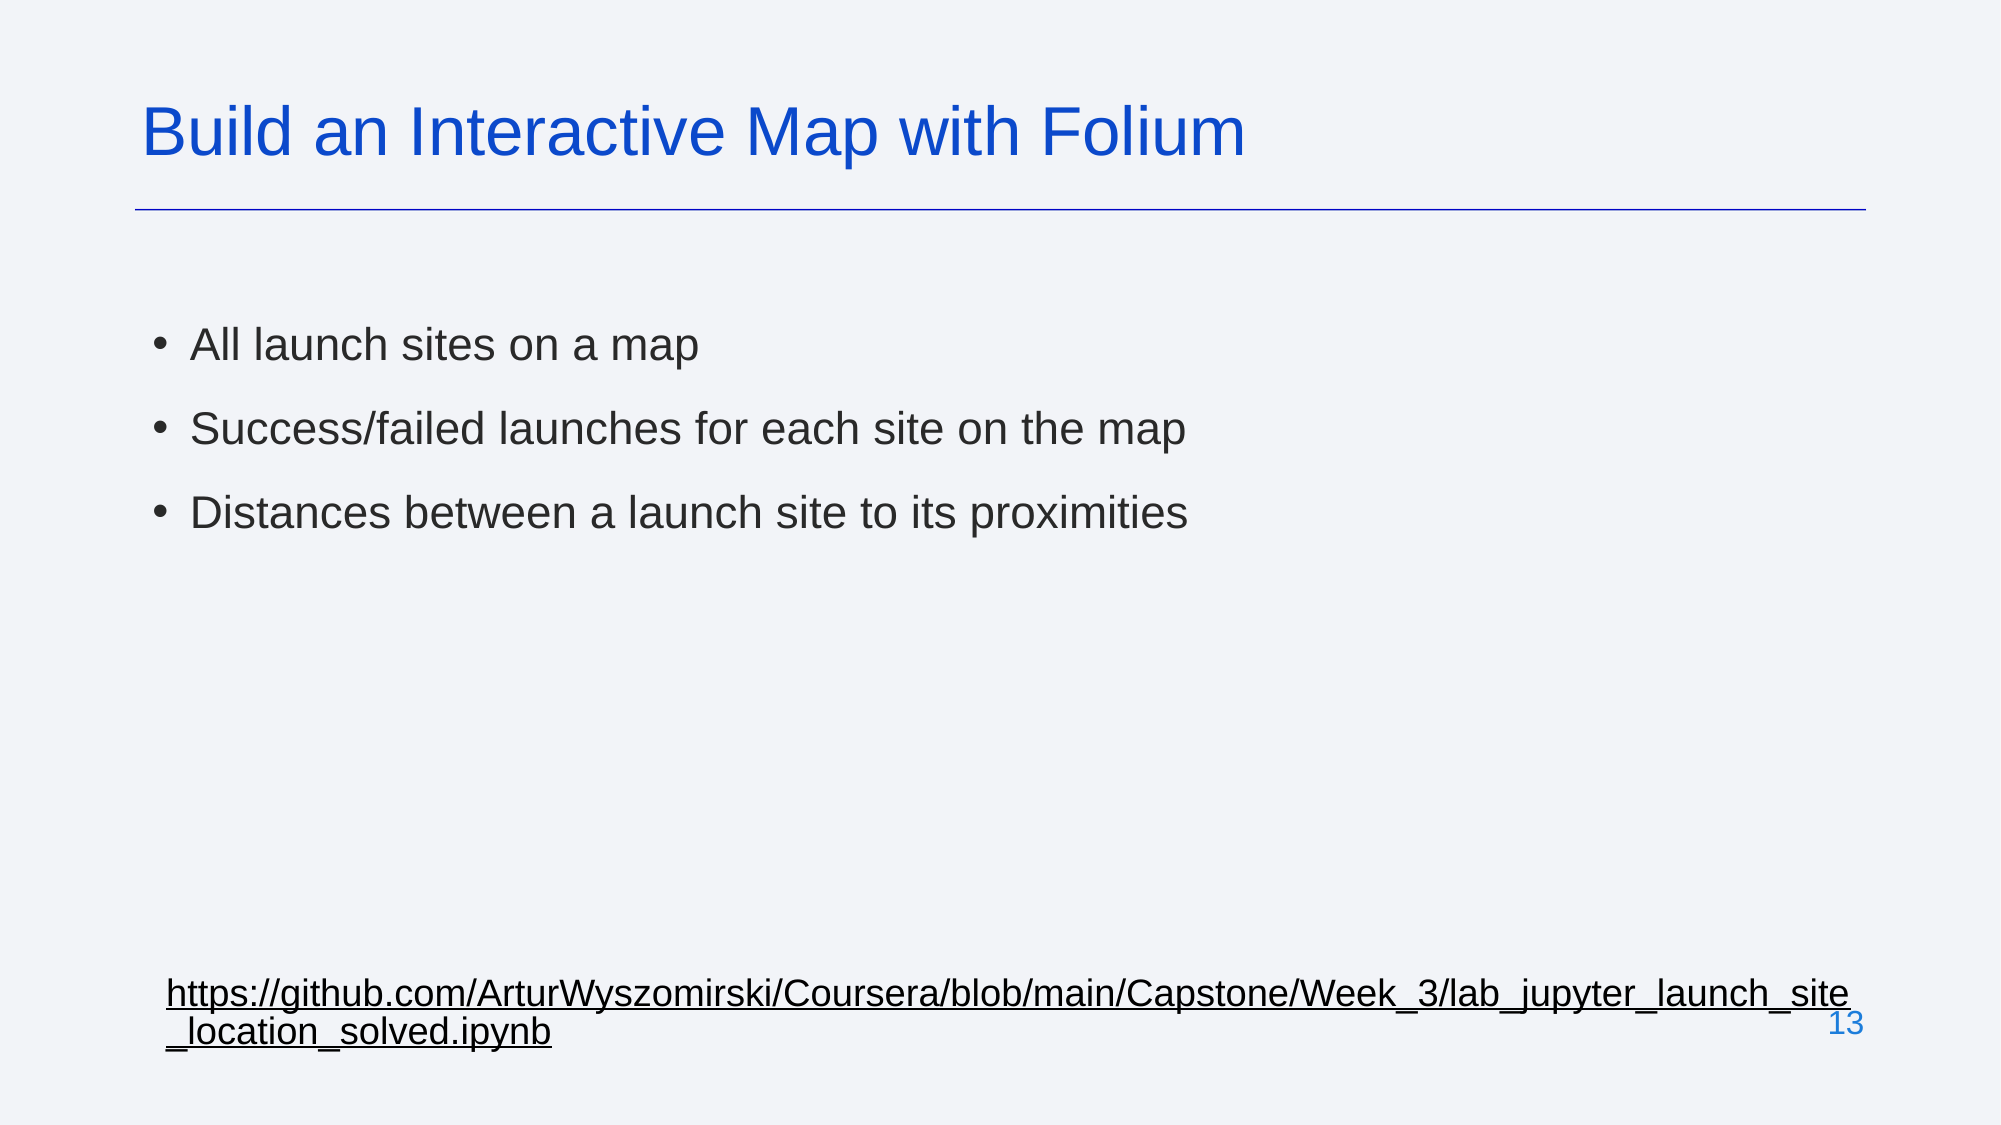

Build an Interactive Map with Folium
All launch sites on a map
Success/failed launches for each site on the map
Distances between a launch site to its proximities

https://github.com/ArturWyszomirski/Coursera/blob/main/Capstone/Week_3/lab_jupyter_launch_site_location_solved.ipynb
13